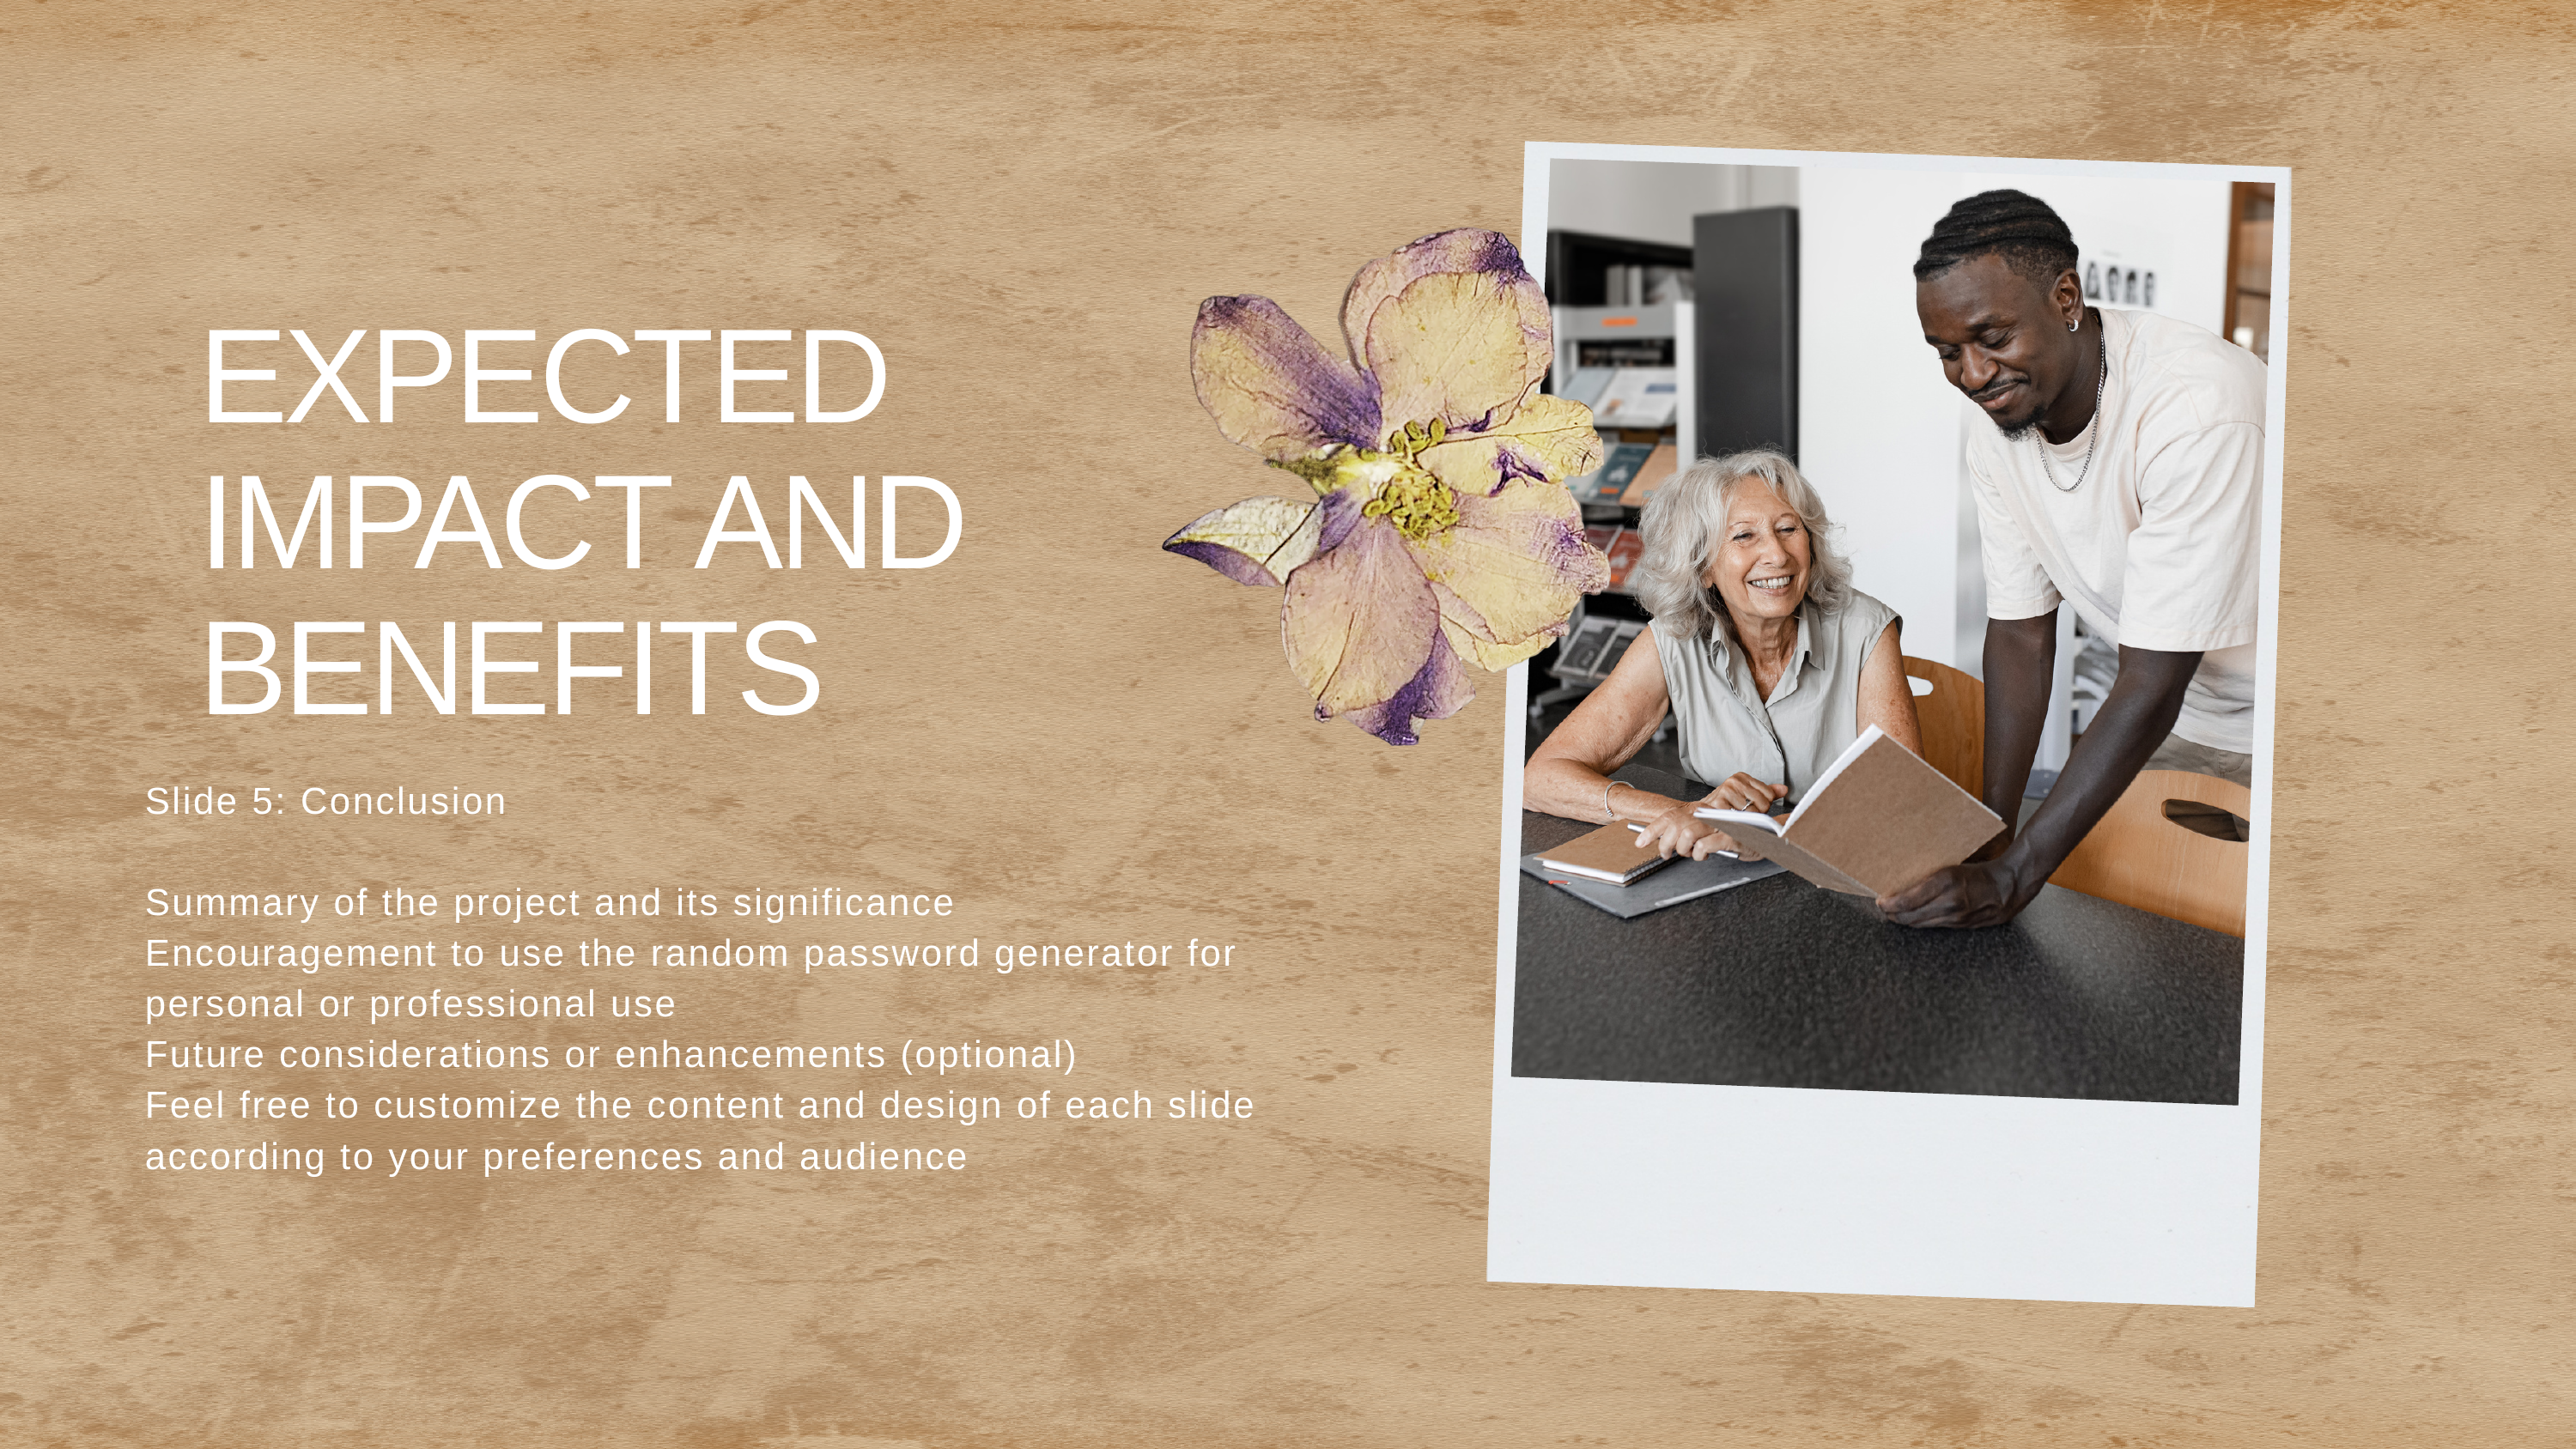

EXPECTED IMPACT AND BENEFITS
Slide 5: Conclusion

Summary of the project and its significance
Encouragement to use the random password generator for personal or professional use
Future considerations or enhancements (optional)
Feel free to customize the content and design of each slide according to your preferences and audience